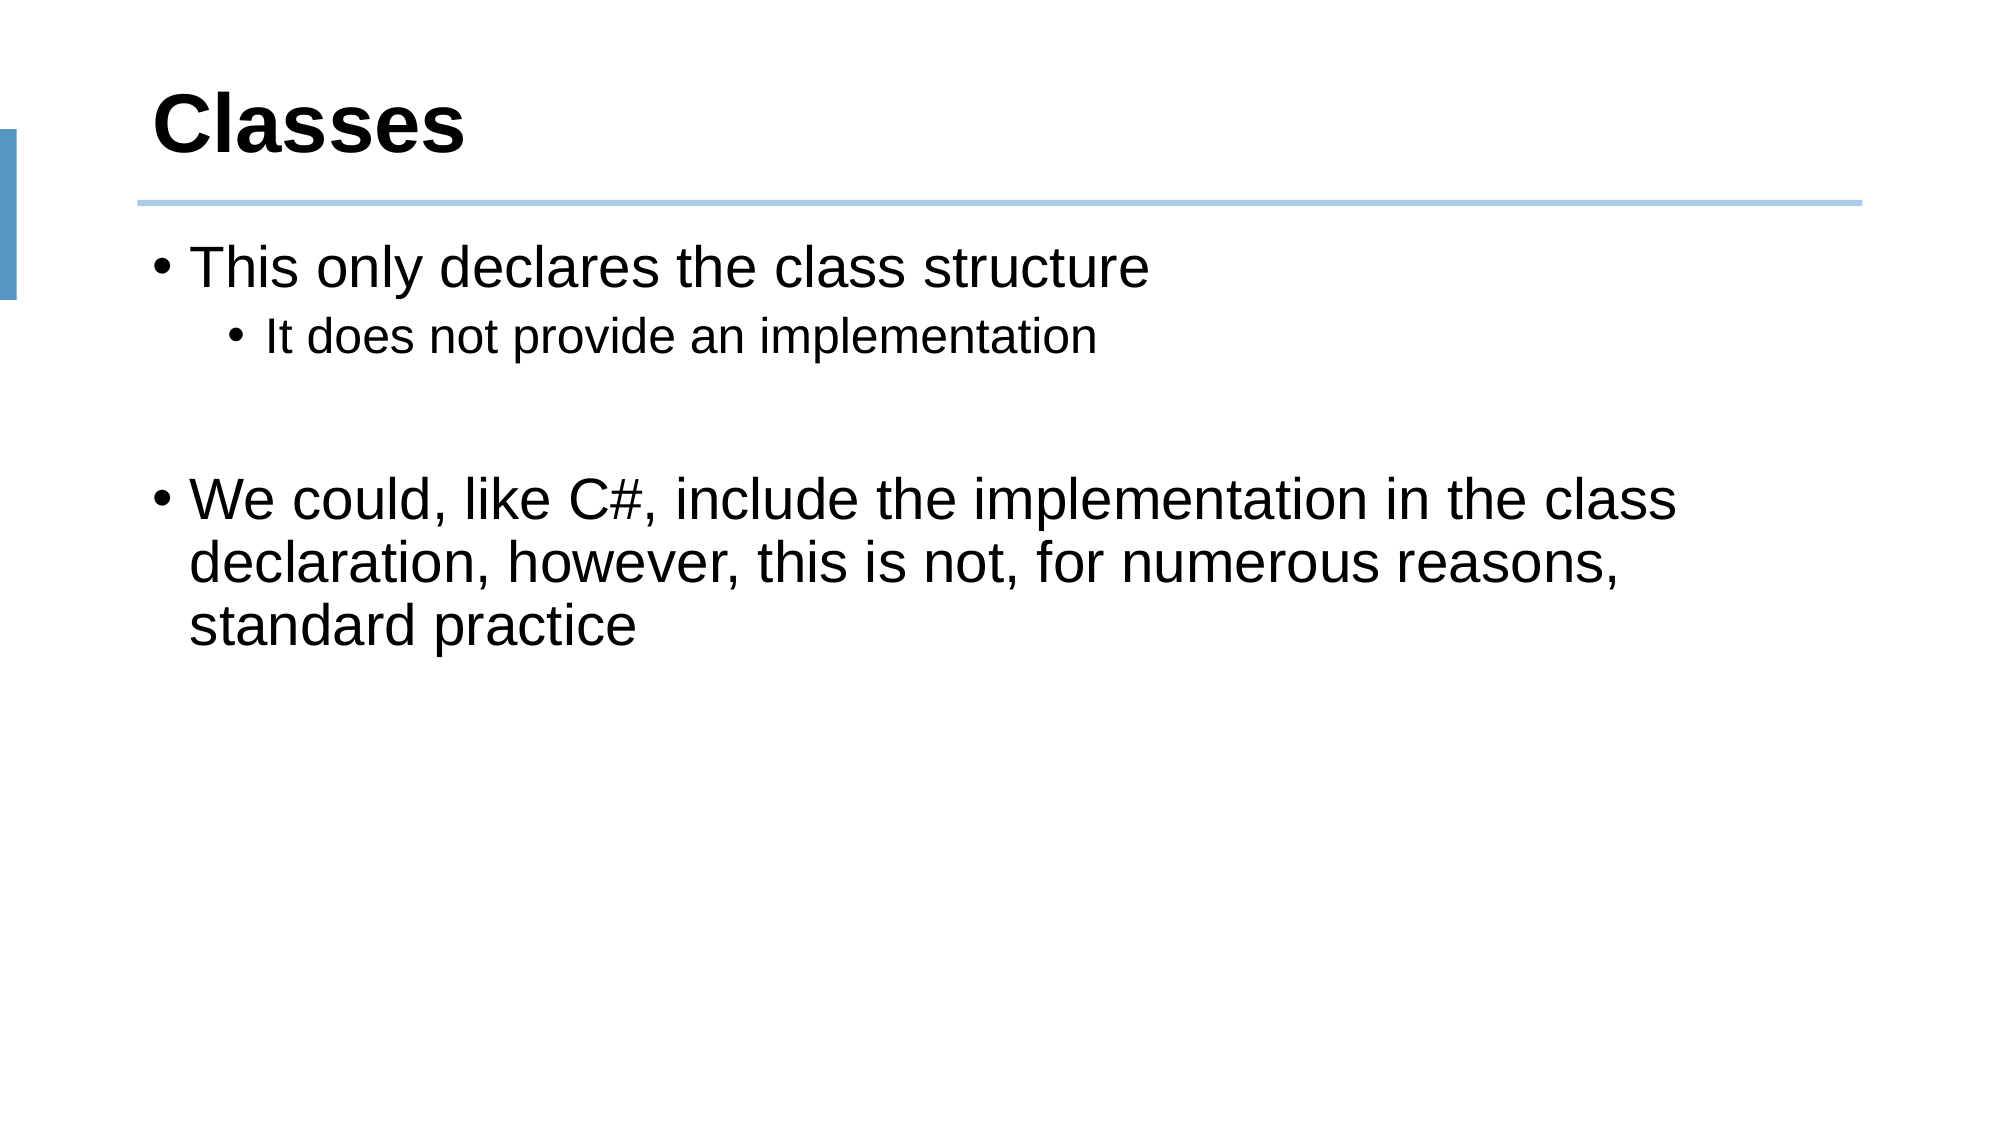

# Classes
This only declares the class structure
It does not provide an implementation

We could, like C#, include the implementation in the class declaration, however, this is not, for numerous reasons, standard practice